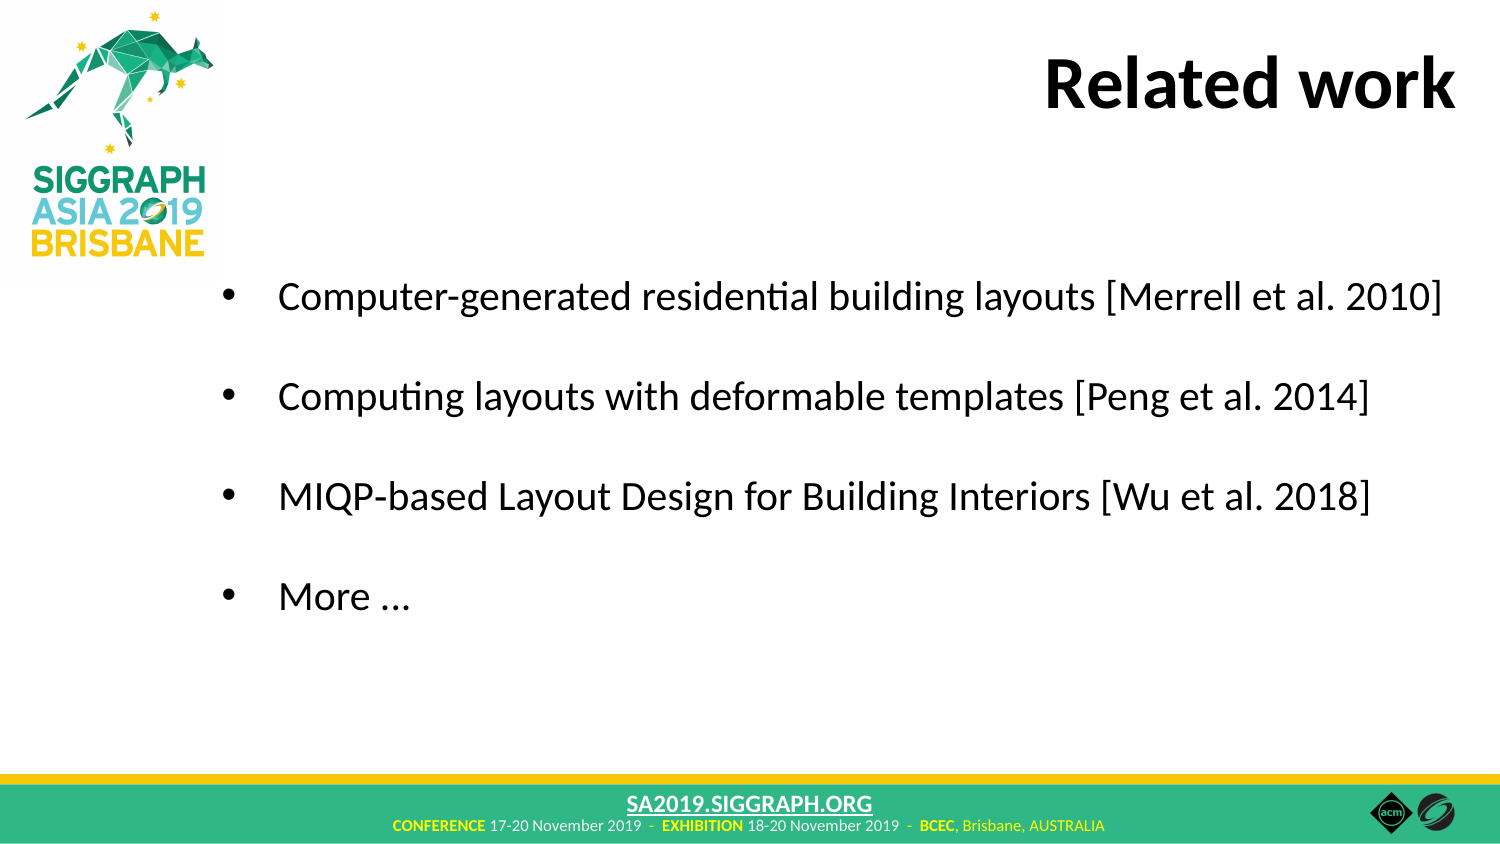

# Related work
Computer-generated residential building layouts [Merrell et al. 2010]

Computing layouts with deformable templates [Peng et al. 2014]

MIQP‐based Layout Design for Building Interiors [Wu et al. 2018]

More ...